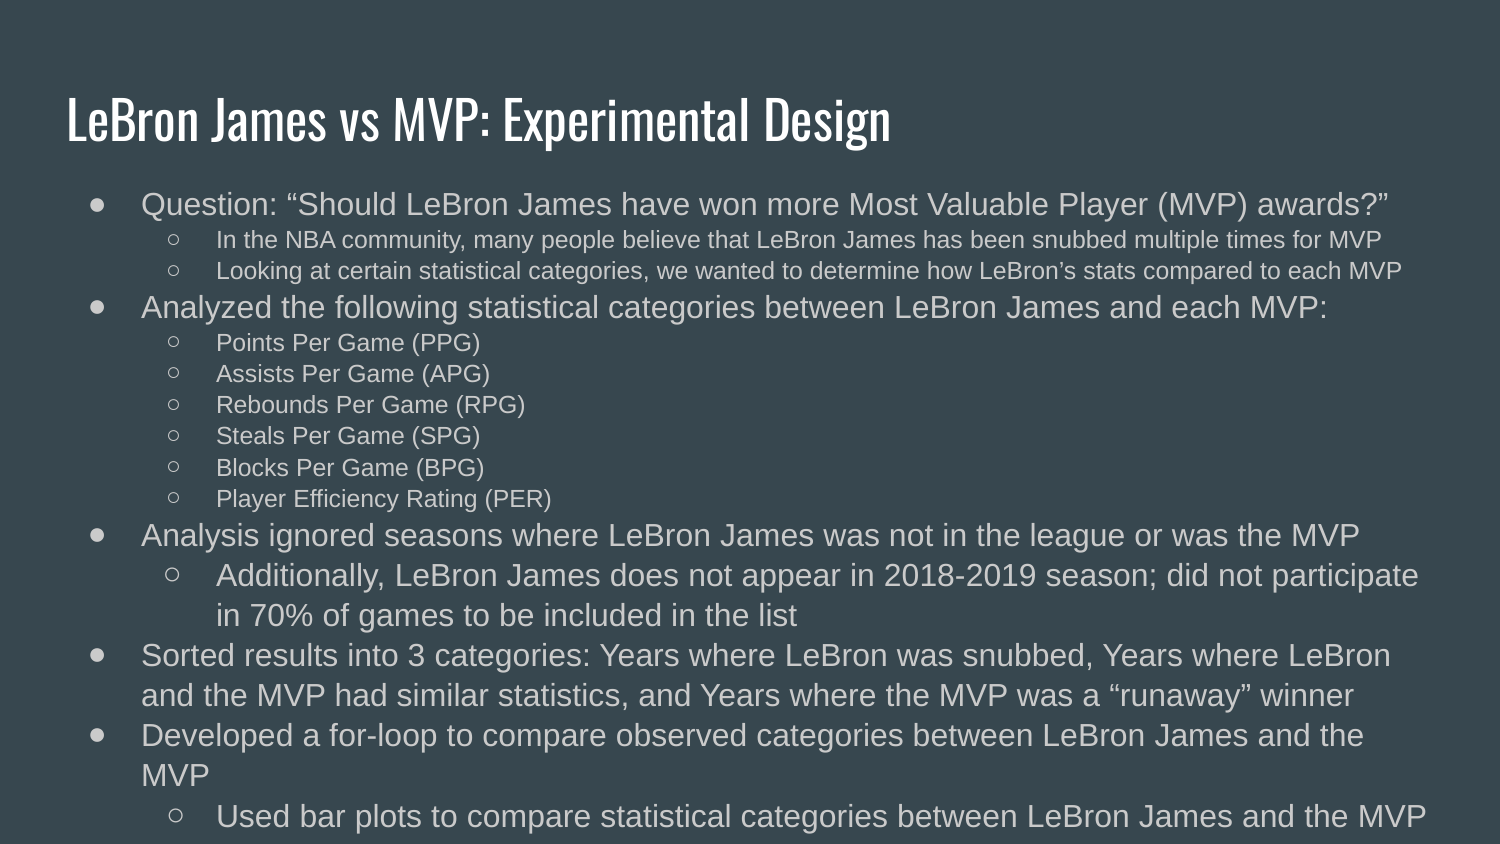

# LeBron James vs MVP: Experimental Design
Question: “Should LeBron James have won more Most Valuable Player (MVP) awards?”
In the NBA community, many people believe that LeBron James has been snubbed multiple times for MVP
Looking at certain statistical categories, we wanted to determine how LeBron’s stats compared to each MVP
Analyzed the following statistical categories between LeBron James and each MVP:
Points Per Game (PPG)
Assists Per Game (APG)
Rebounds Per Game (RPG)
Steals Per Game (SPG)
Blocks Per Game (BPG)
Player Efficiency Rating (PER)
Analysis ignored seasons where LeBron James was not in the league or was the MVP
Additionally, LeBron James does not appear in 2018-2019 season; did not participate in 70% of games to be included in the list
Sorted results into 3 categories: Years where LeBron was snubbed, Years where LeBron and the MVP had similar statistics, and Years where the MVP was a “runaway” winner
Developed a for-loop to compare observed categories between LeBron James and the MVP
Used bar plots to compare statistical categories between LeBron James and the MVP